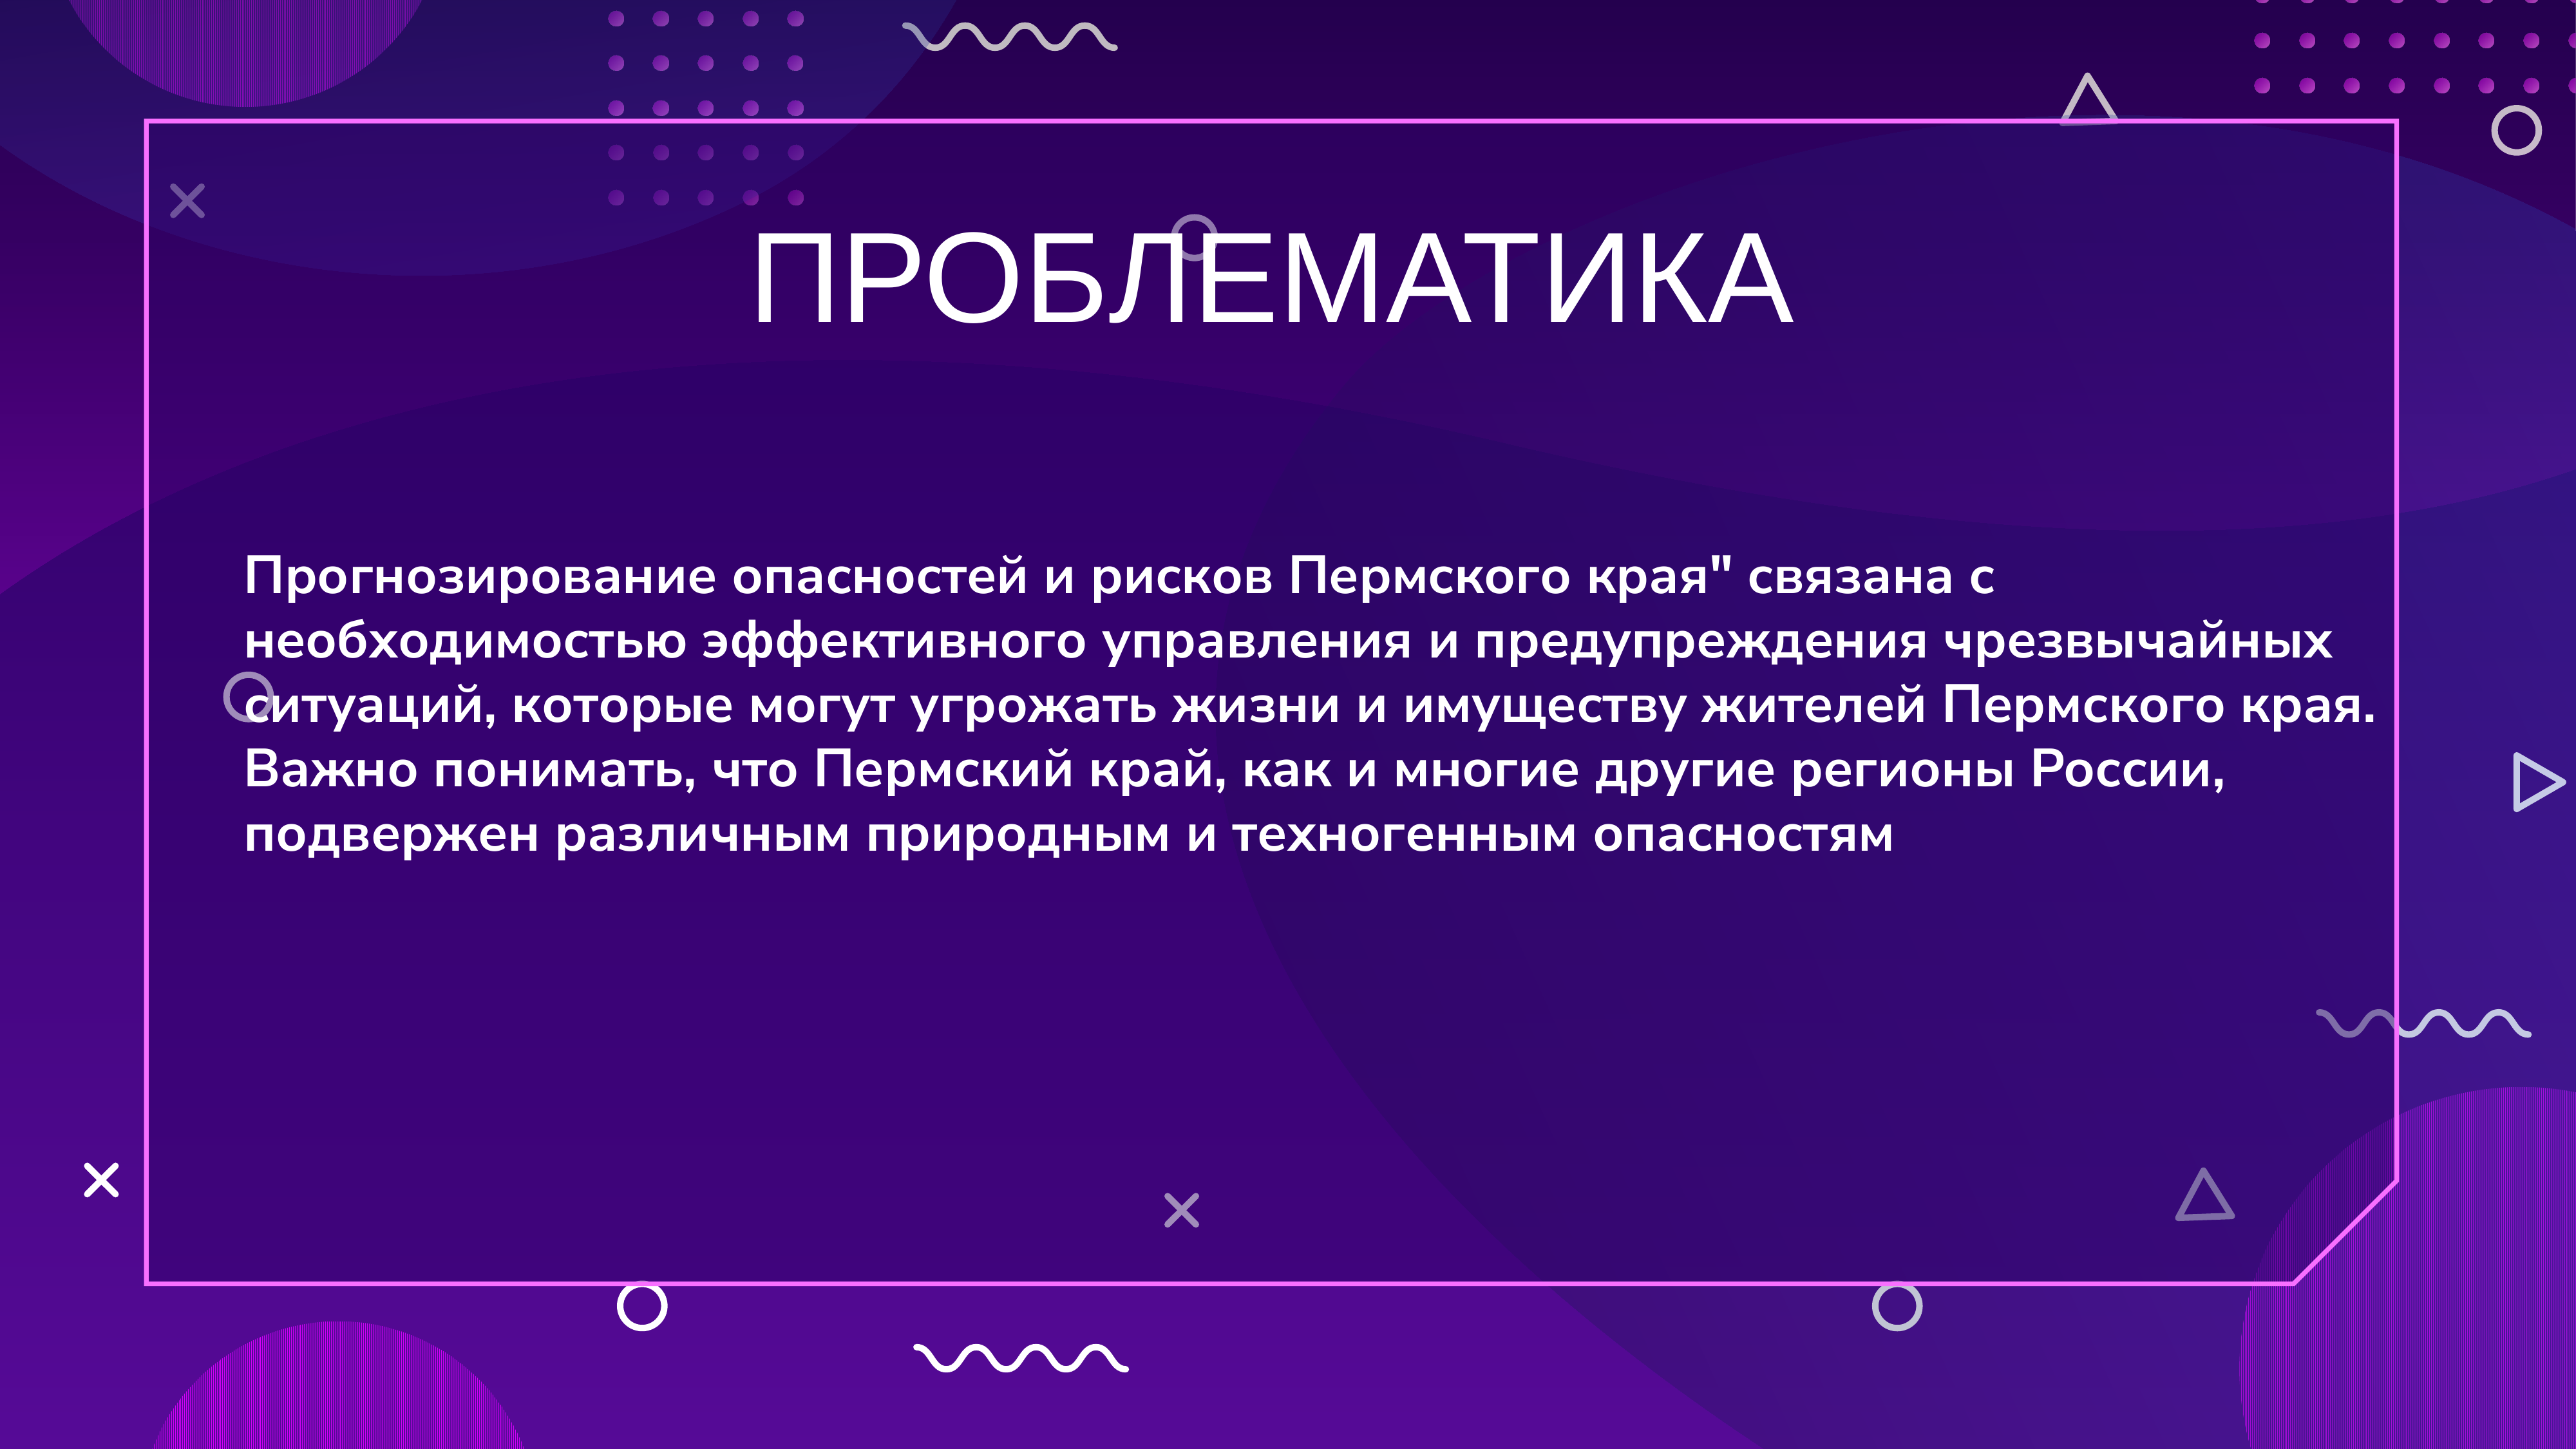

Проблематика

Прогнозирование опасностей и рисков Пермского края" связана с необходимостью эффективного управления и предупреждения чрезвычайных ситуаций, которые могут угрожать жизни и имуществу жителей Пермского края. Важно понимать, что Пермский край, как и многие другие регионы России, подвержен различным природным и техногенным опасностям